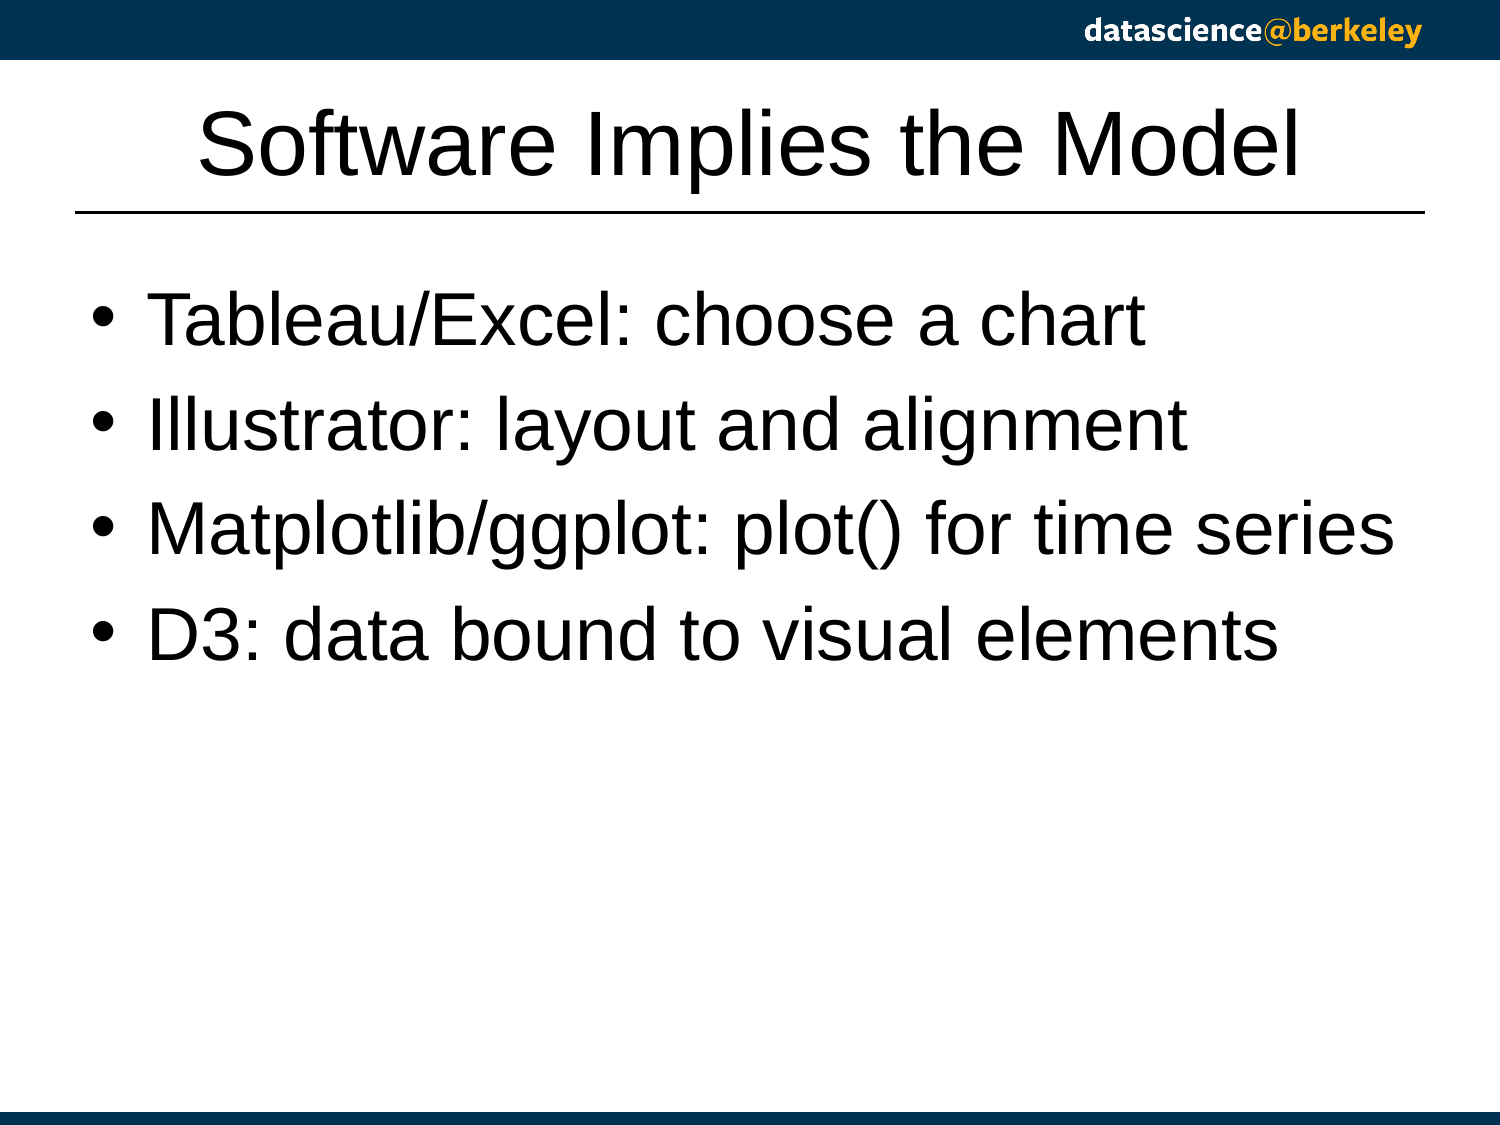

# Software Implies the Model
Tableau/Excel: choose a chart
Illustrator: layout and alignment
Matplotlib/ggplot: plot() for time series
D3: data bound to visual elements